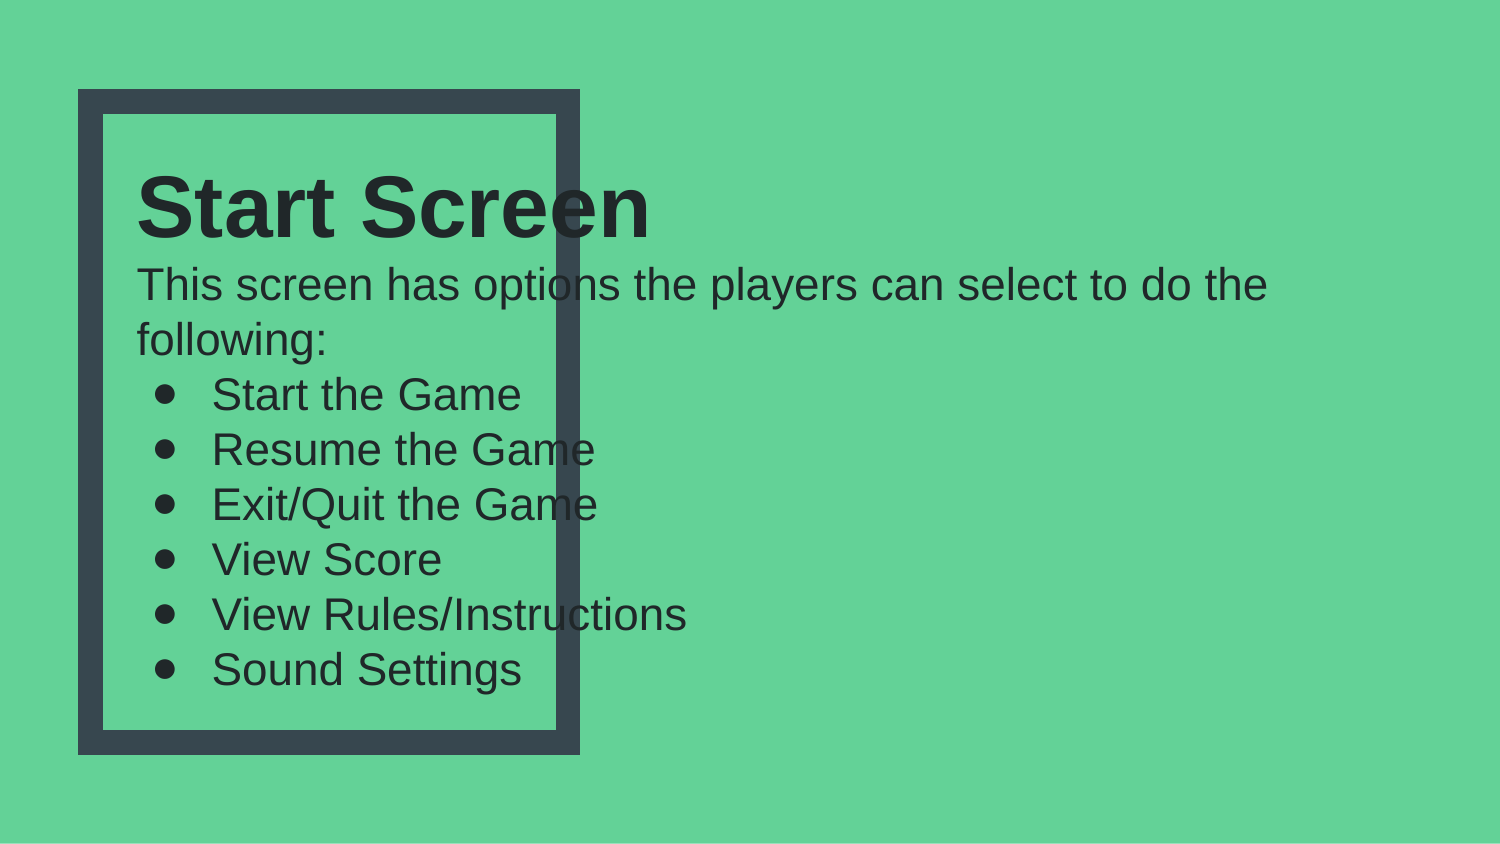

# Start Screen
This screen has options the players can select to do the following:
Start the Game
Resume the Game
Exit/Quit the Game
View Score
View Rules/Instructions
Sound Settings